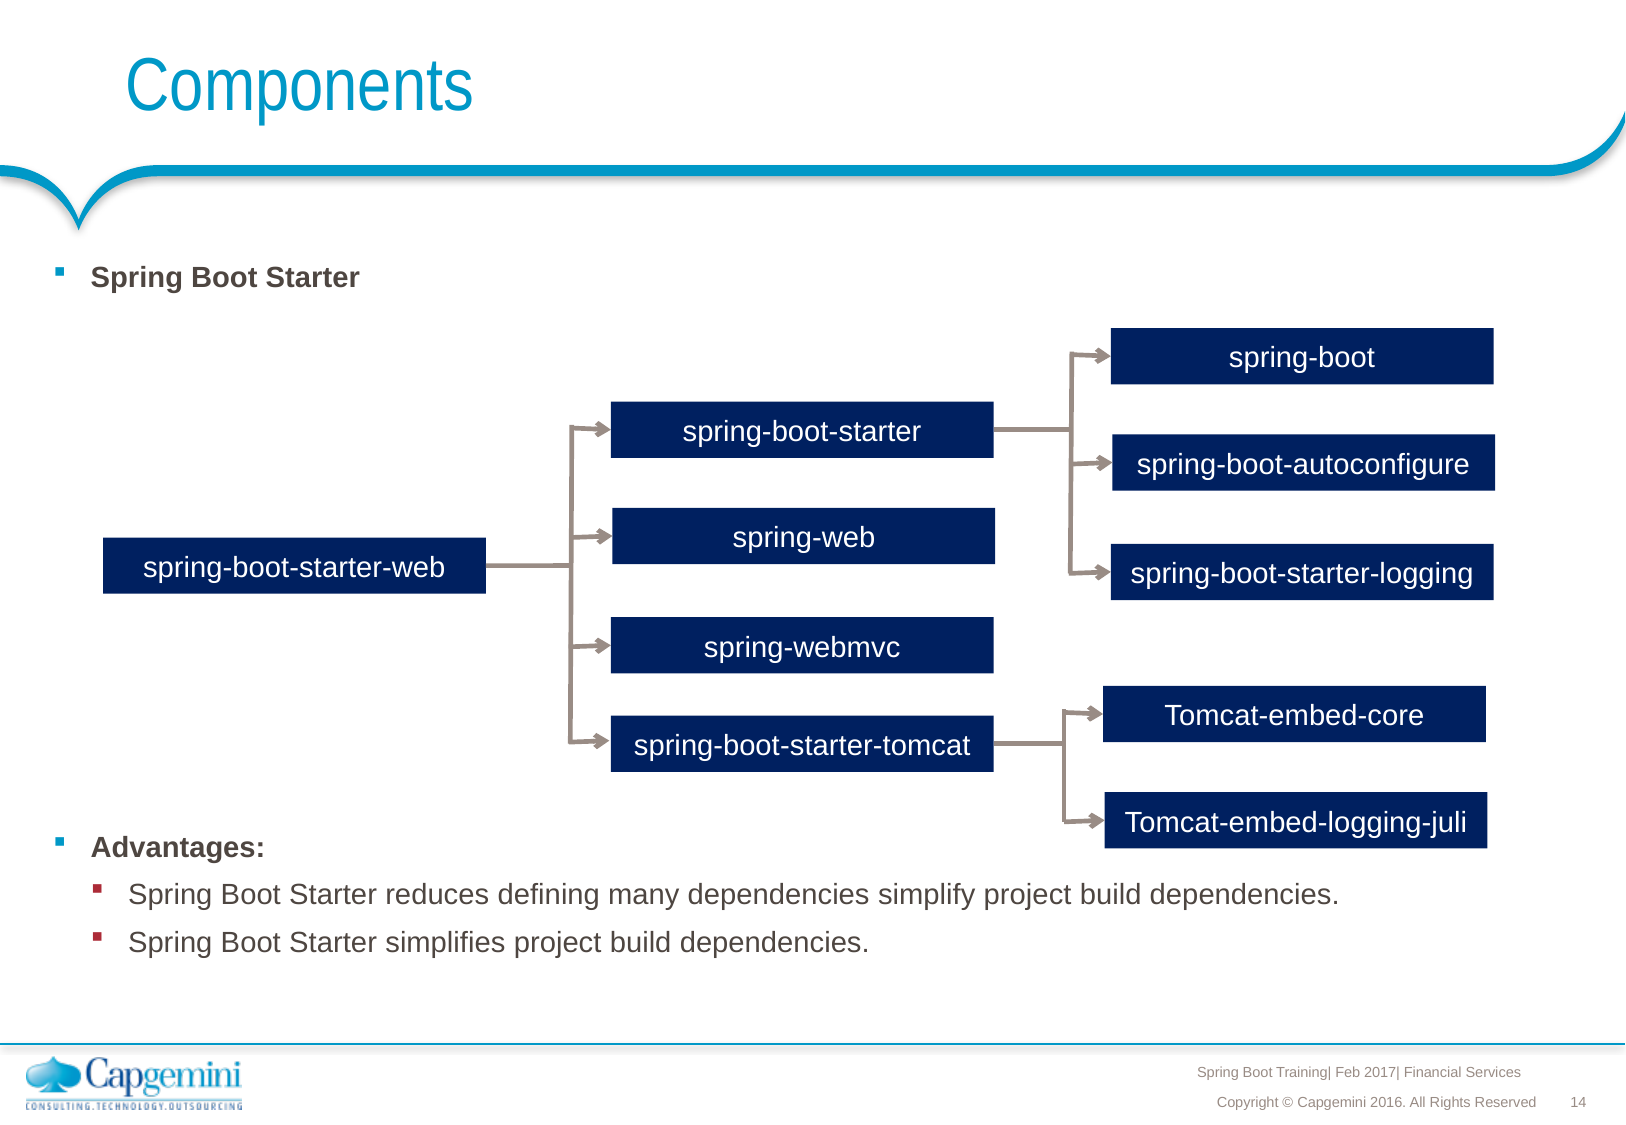

# Components
Spring Boot Starter

Advantages:
Spring Boot Starter reduces defining many dependencies simplify project build dependencies.
Spring Boot Starter simplifies project build dependencies.

spring-boot
spring-boot-autoconfigure
spring-boot-starter-logging
spring-boot-starter
spring-web
spring-webmvc
spring-boot-starter-tomcat
spring-boot-starter-web
Tomcat-embed-core
Tomcat-embed-logging-juli